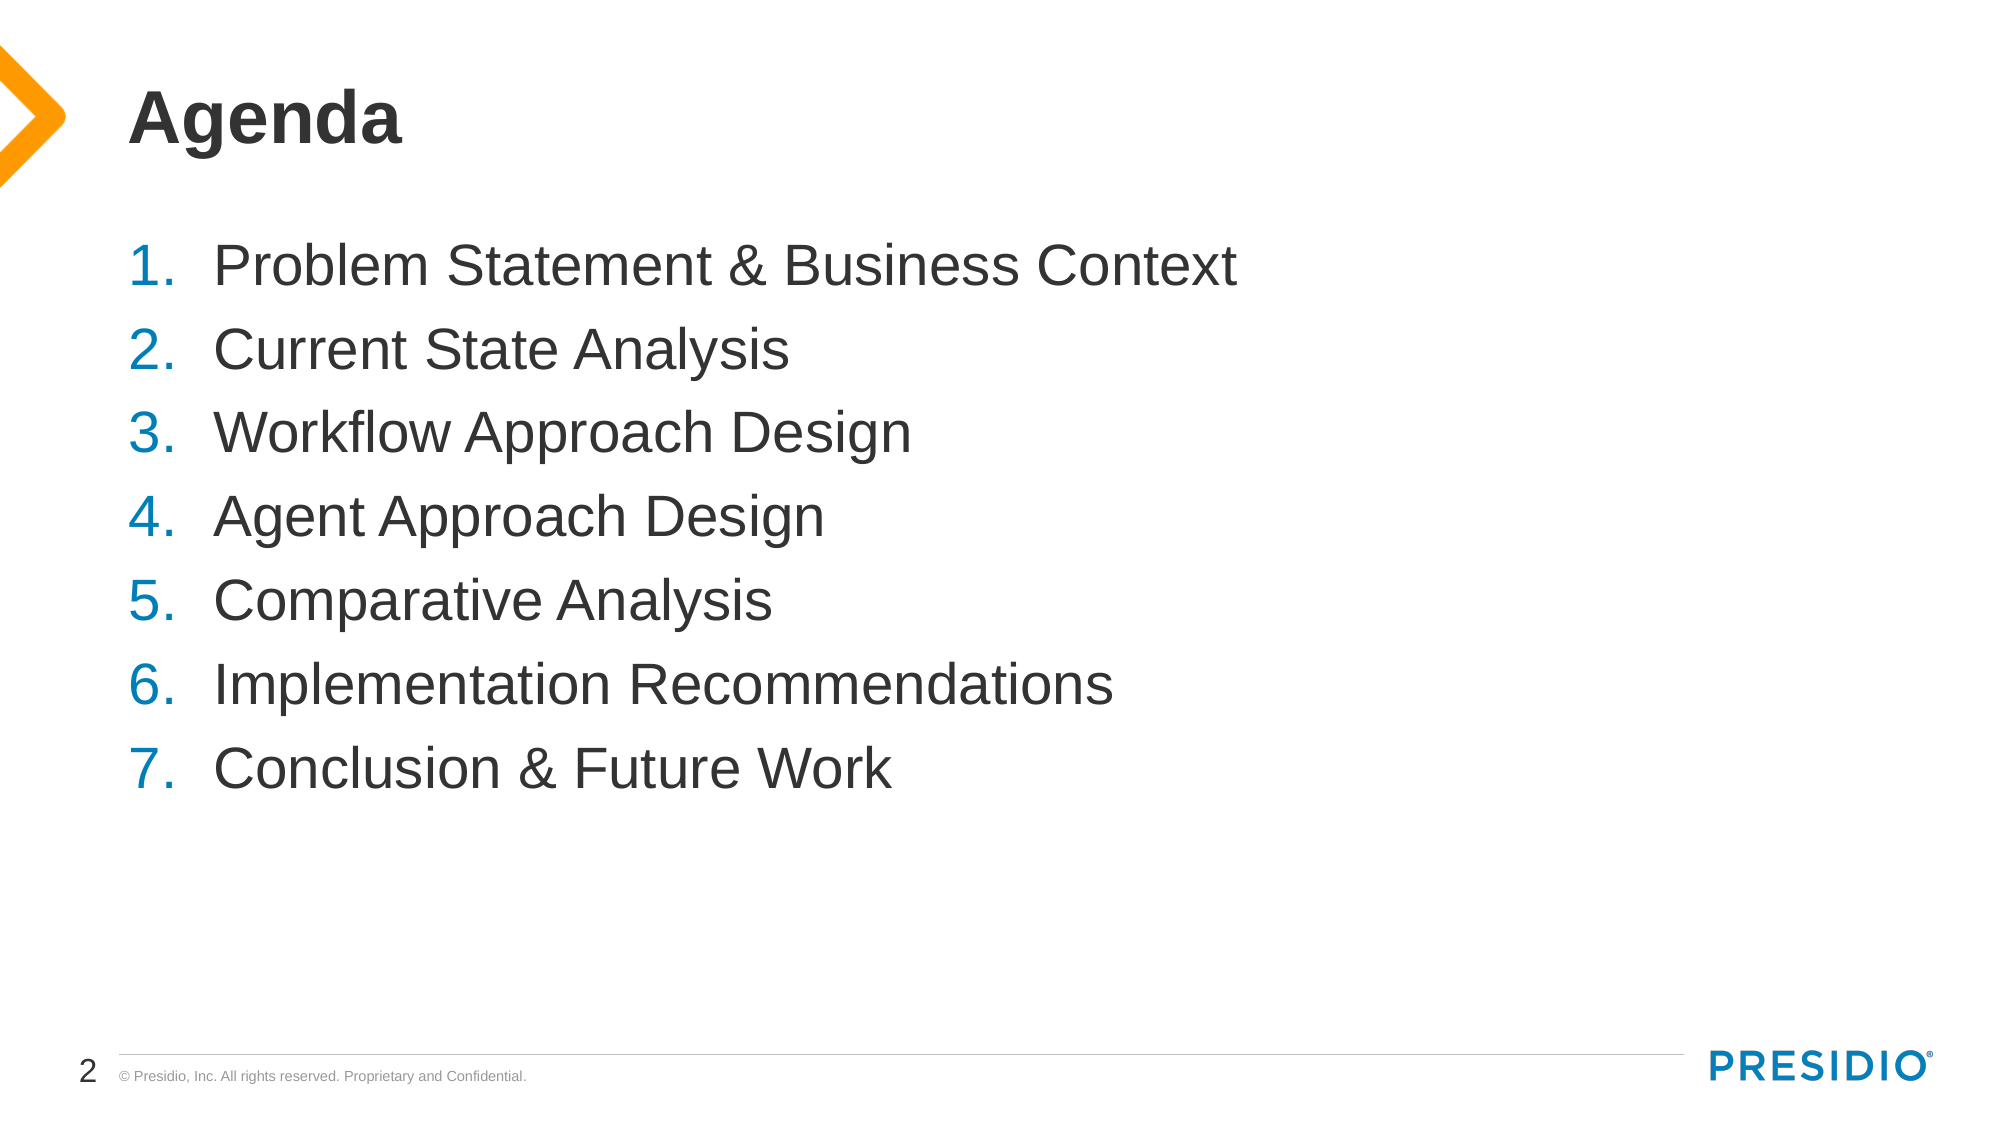

# Agenda
Problem Statement & Business Context
Current State Analysis
Workflow Approach Design
Agent Approach Design
Comparative Analysis
Implementation Recommendations
Conclusion & Future Work

2